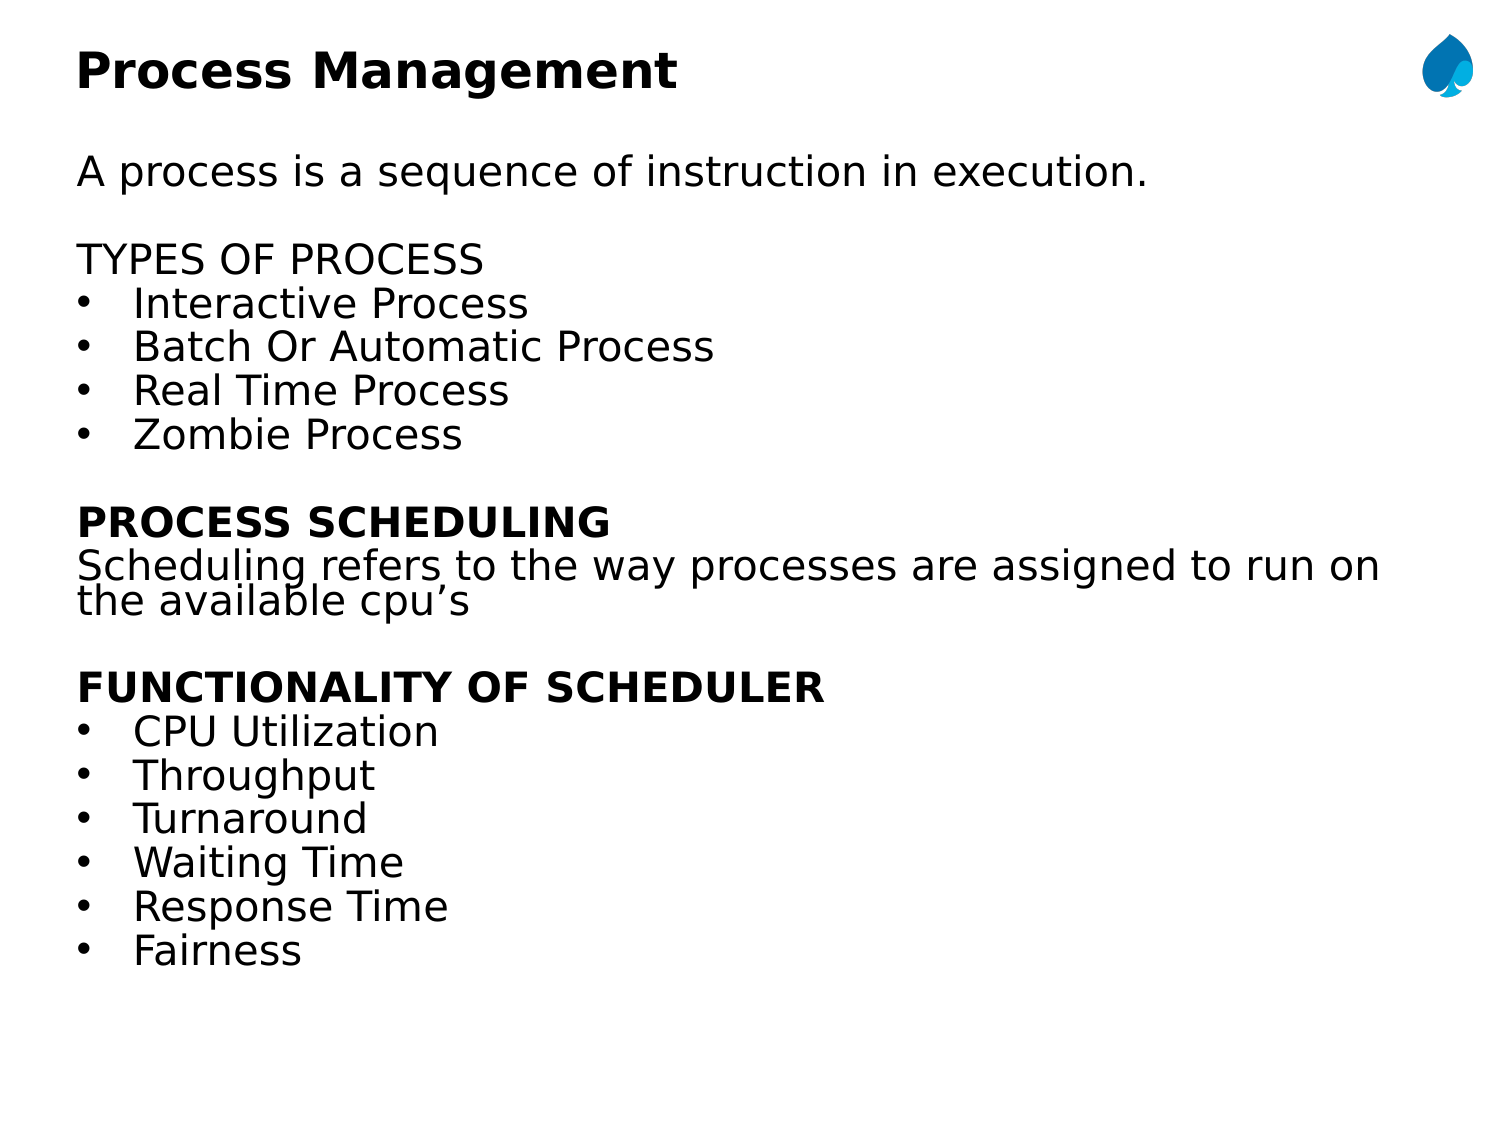

# Process Management
A process is a sequence of instruction in execution.

TYPES OF PROCESS
Interactive Process
Batch Or Automatic Process
Real Time Process
Zombie Process

PROCESS SCHEDULING
Scheduling refers to the way processes are assigned to run on the available cpu’s

FUNCTIONALITY OF SCHEDULER
CPU Utilization
Throughput
Turnaround
Waiting Time
Response Time
Fairness